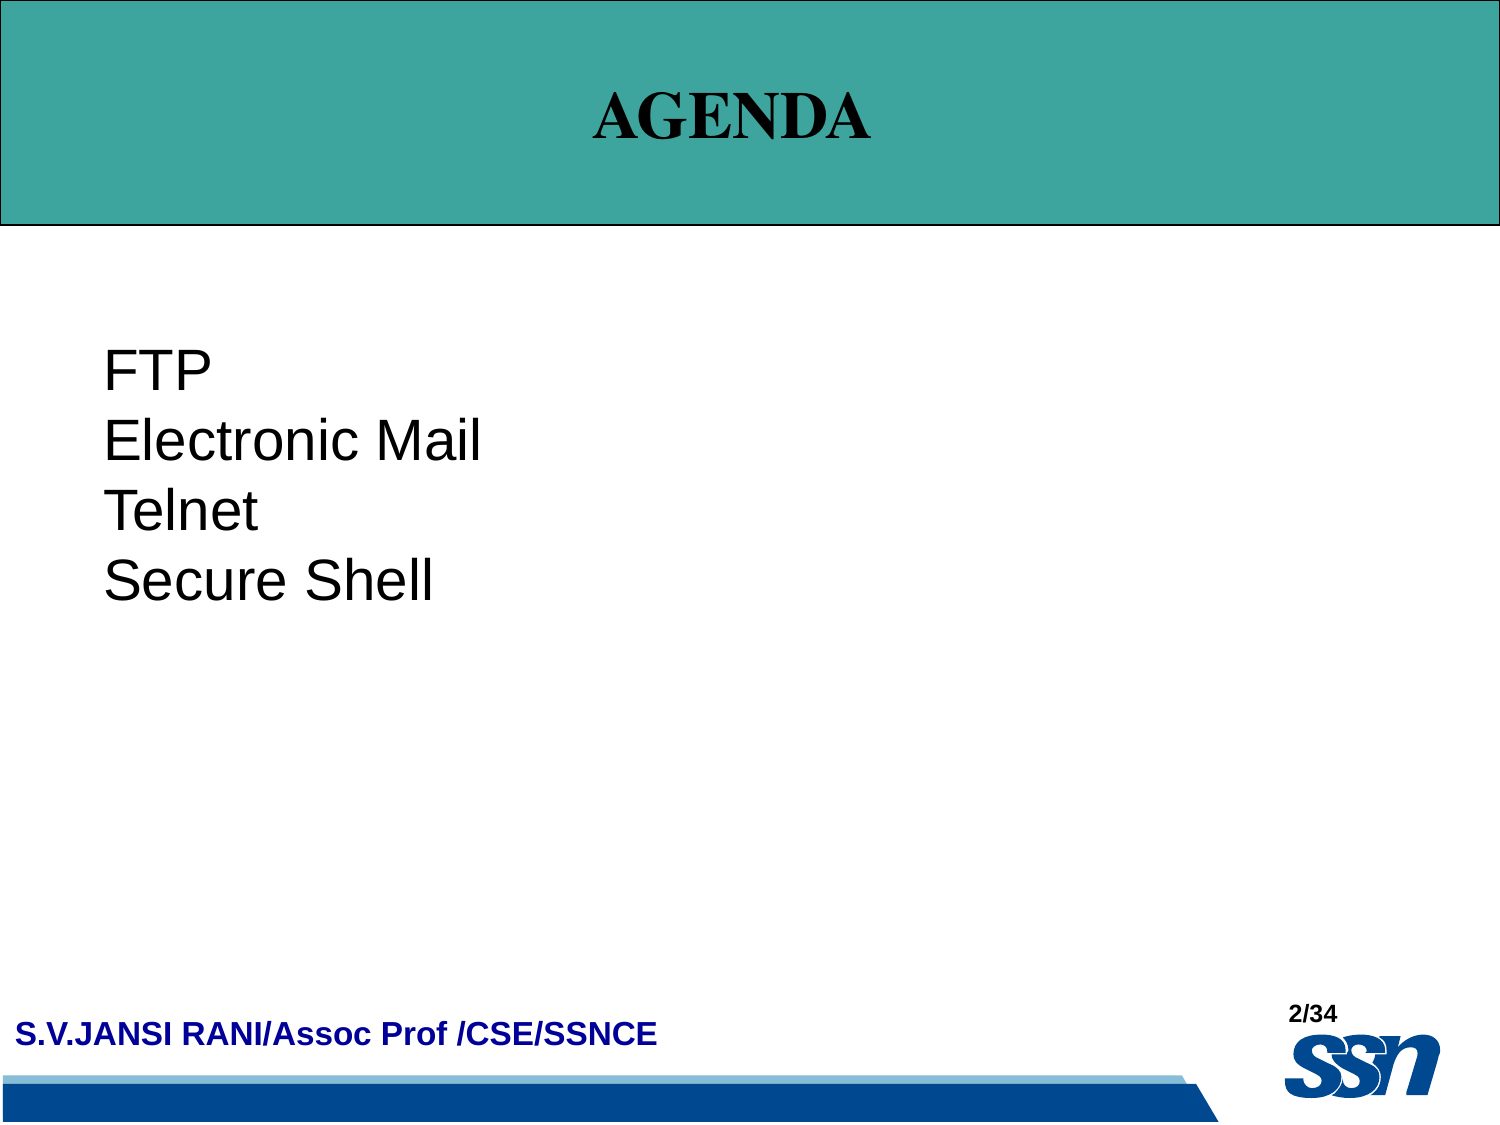

AGENDA

FTP
Electronic Mail
Telnet
Secure Shell